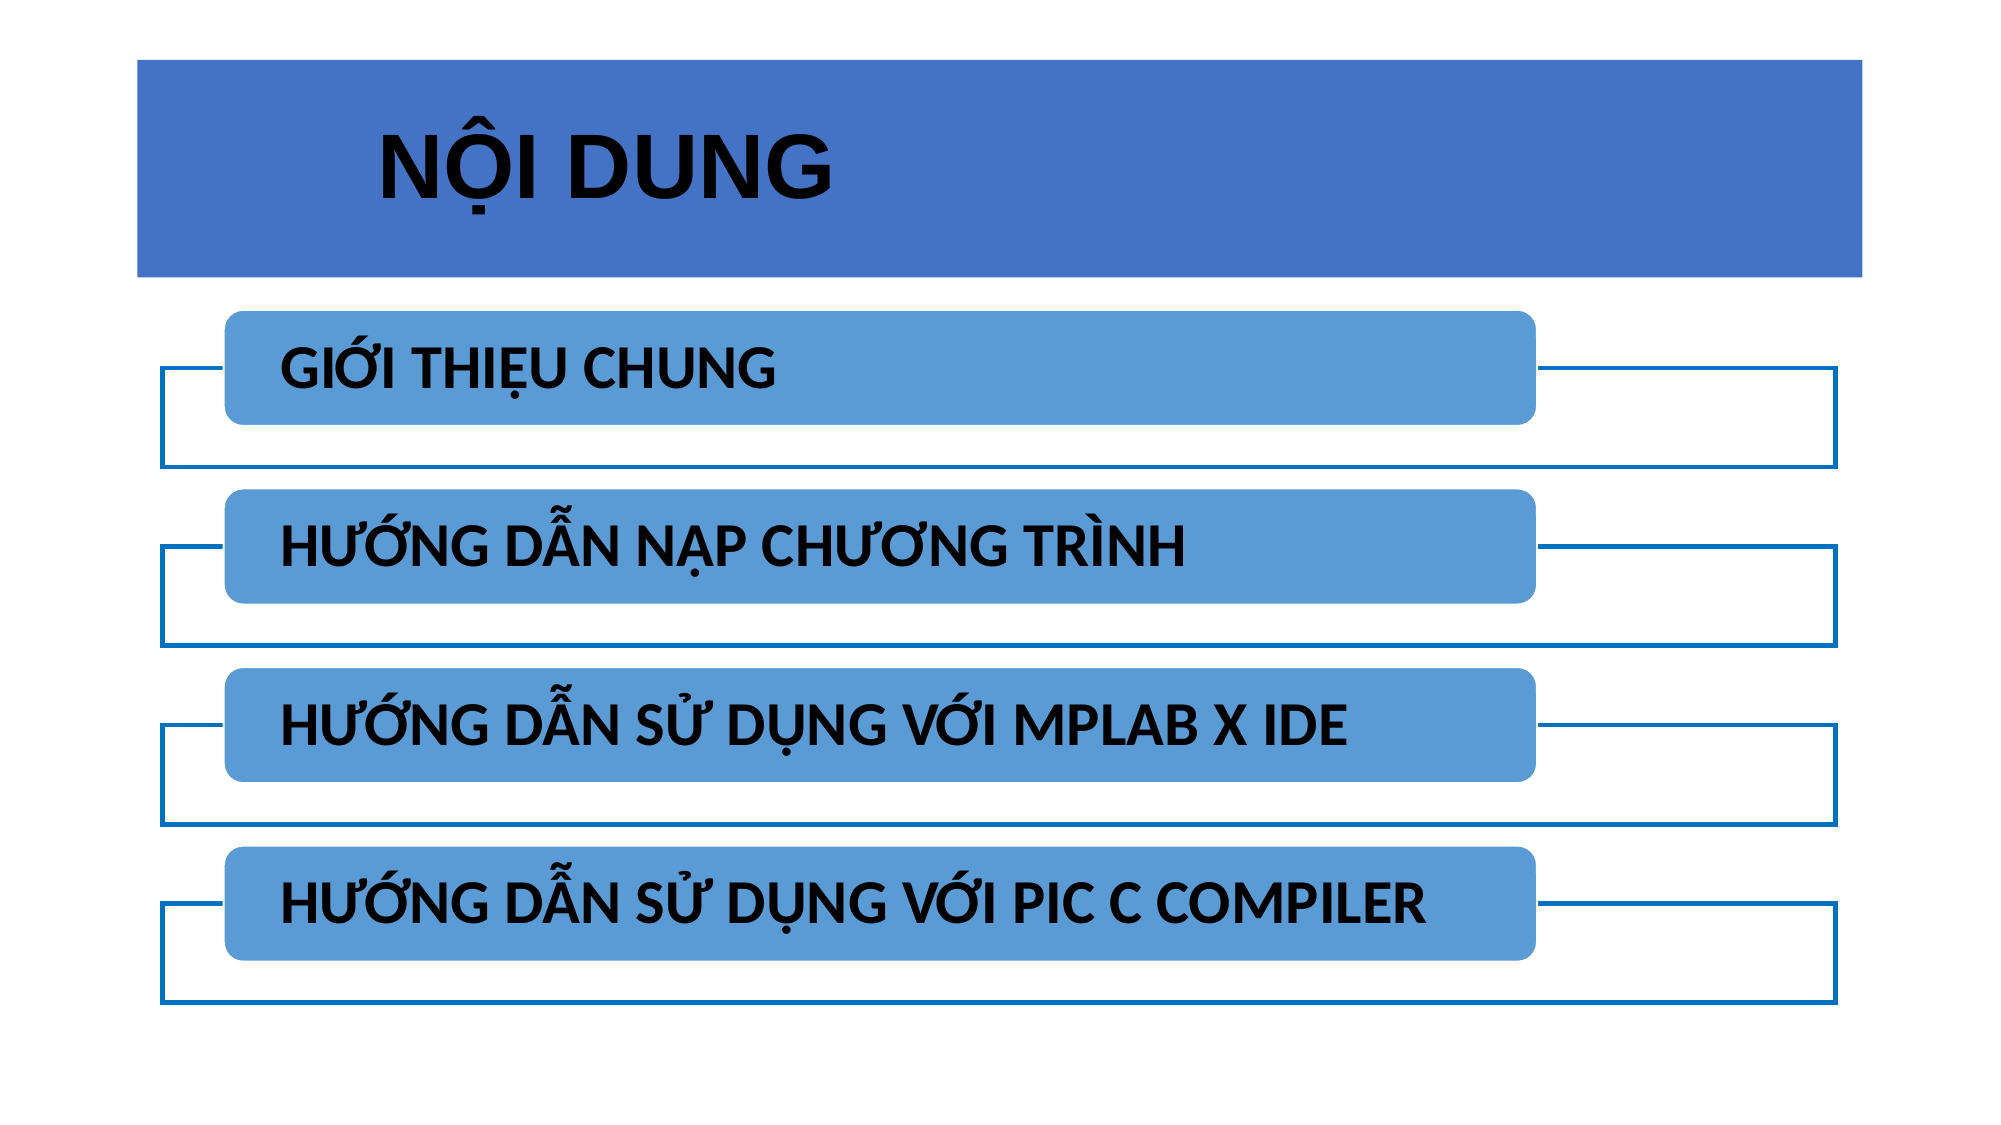

# NỘI DUNG

GIỚI THIỆU CHUNG
HƯỚNG DẪN NẠP CHƯƠNG TRÌNH
HƯỚNG DẪN SỬ DỤNG VỚI MPLAB X IDE
HƯỚNG DẪN SỬ DỤNG VỚI PIC C COMPILER